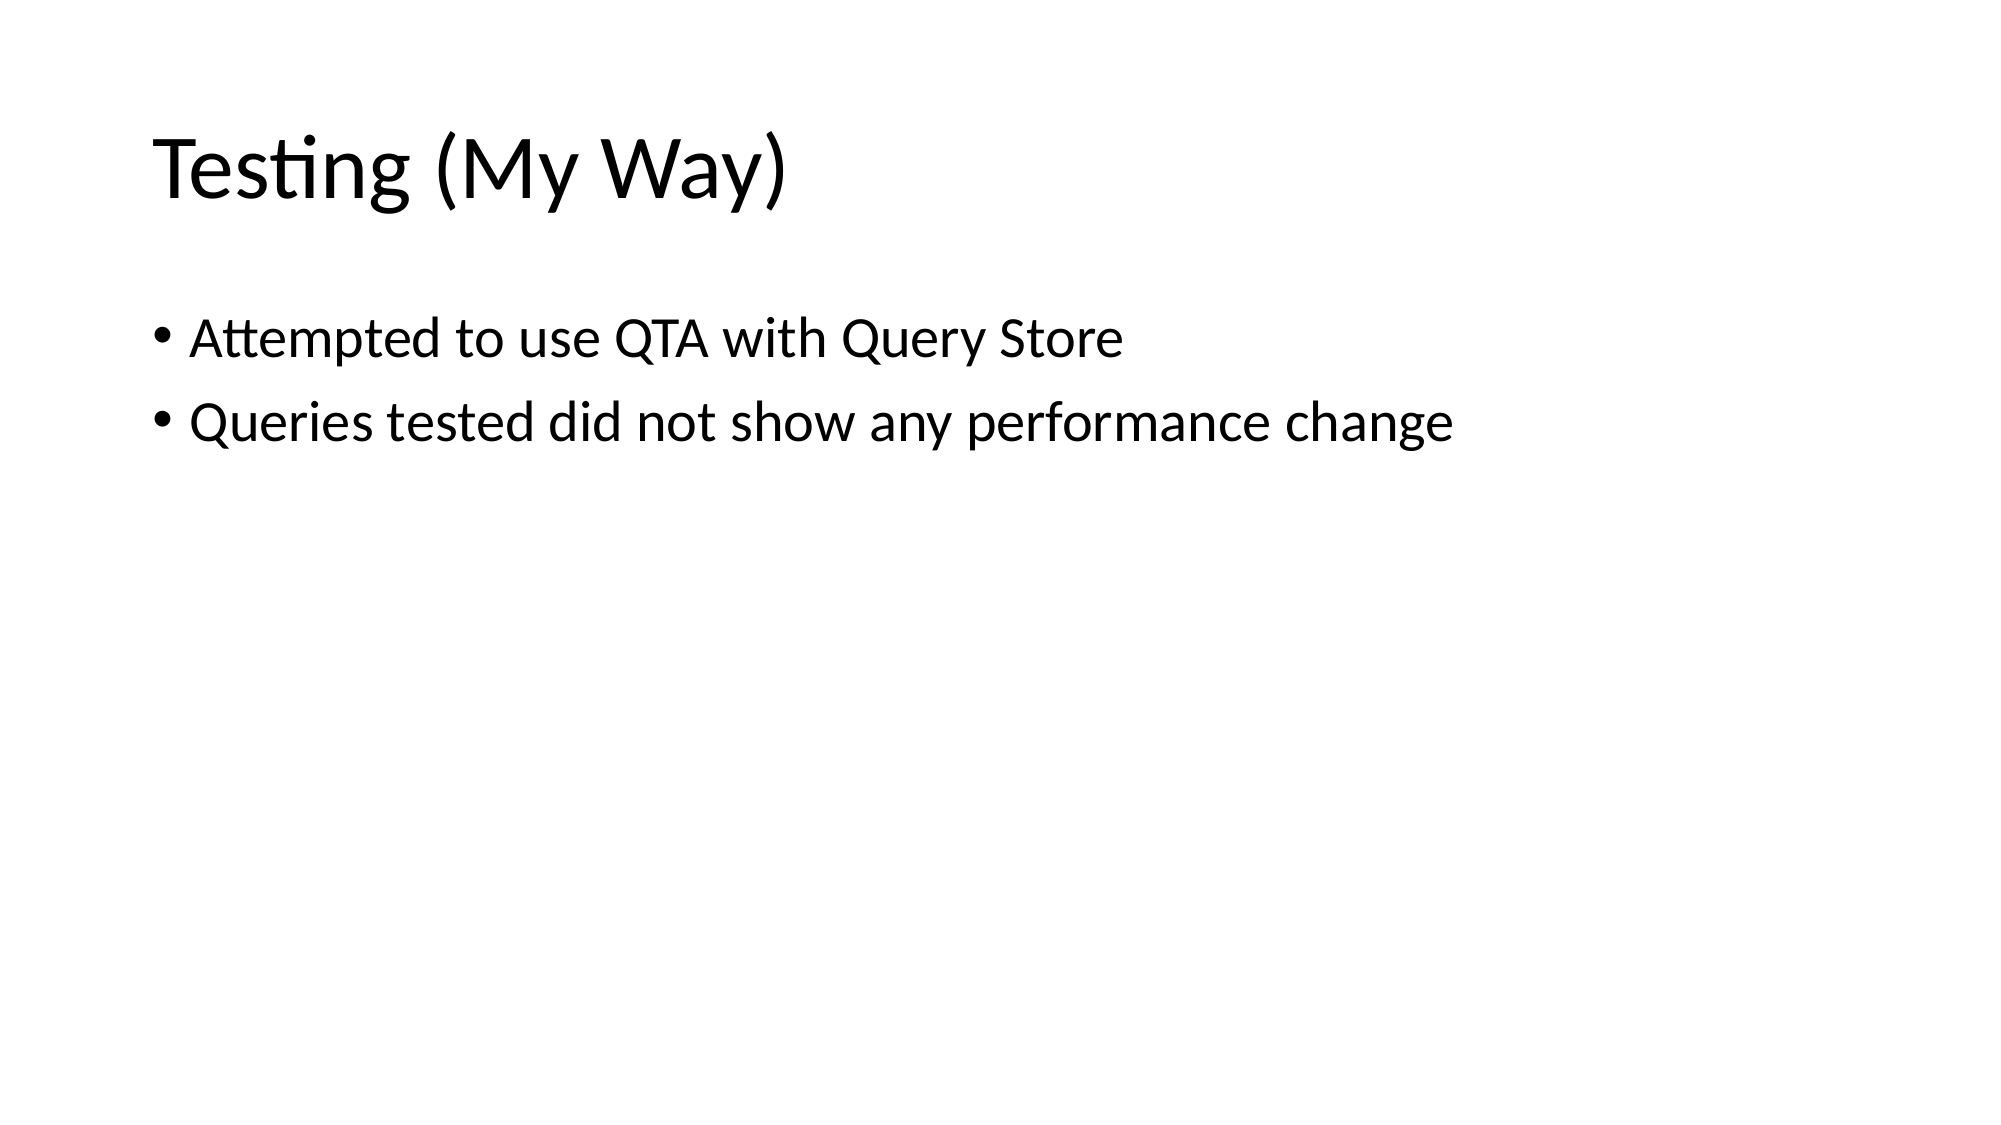

# Testing (My Way)
Attempted to use QTA with Query Store
Queries tested did not show any performance change